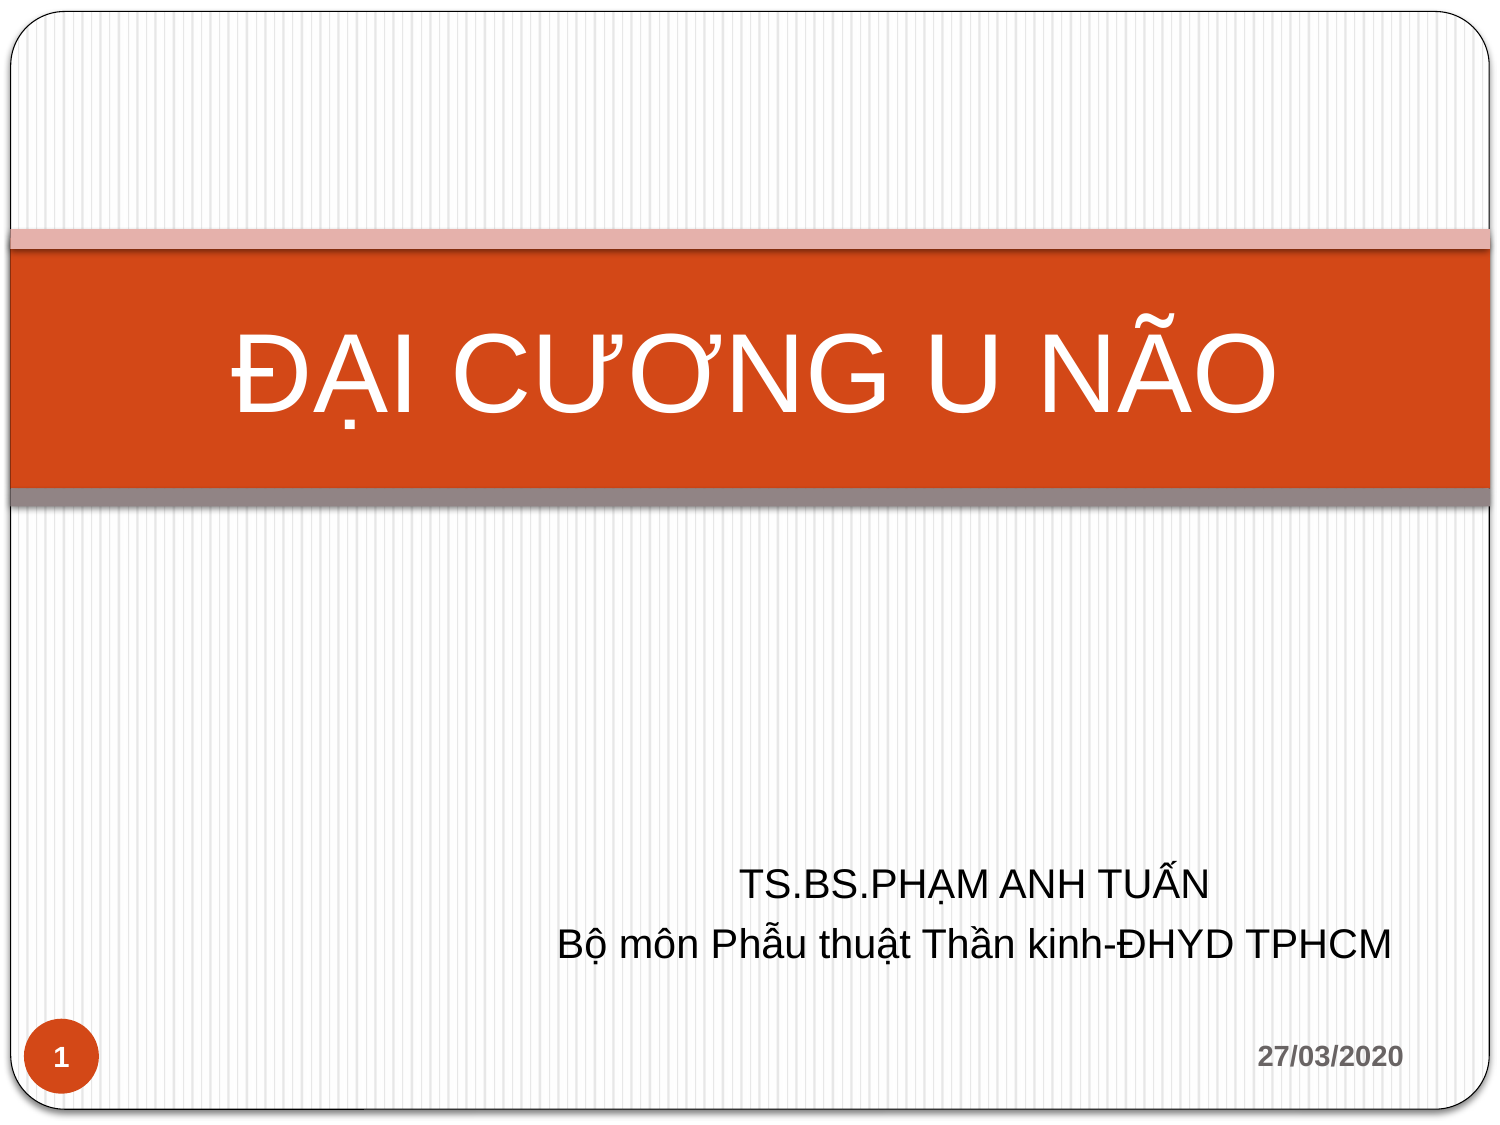

# ĐẠI CƯƠNG U NÃO
TS.BS.PHẠM ANH TUẤN
Bộ môn Phẫu thuật Thần kinh-ĐHYD TPHCM
27/03/2020
1